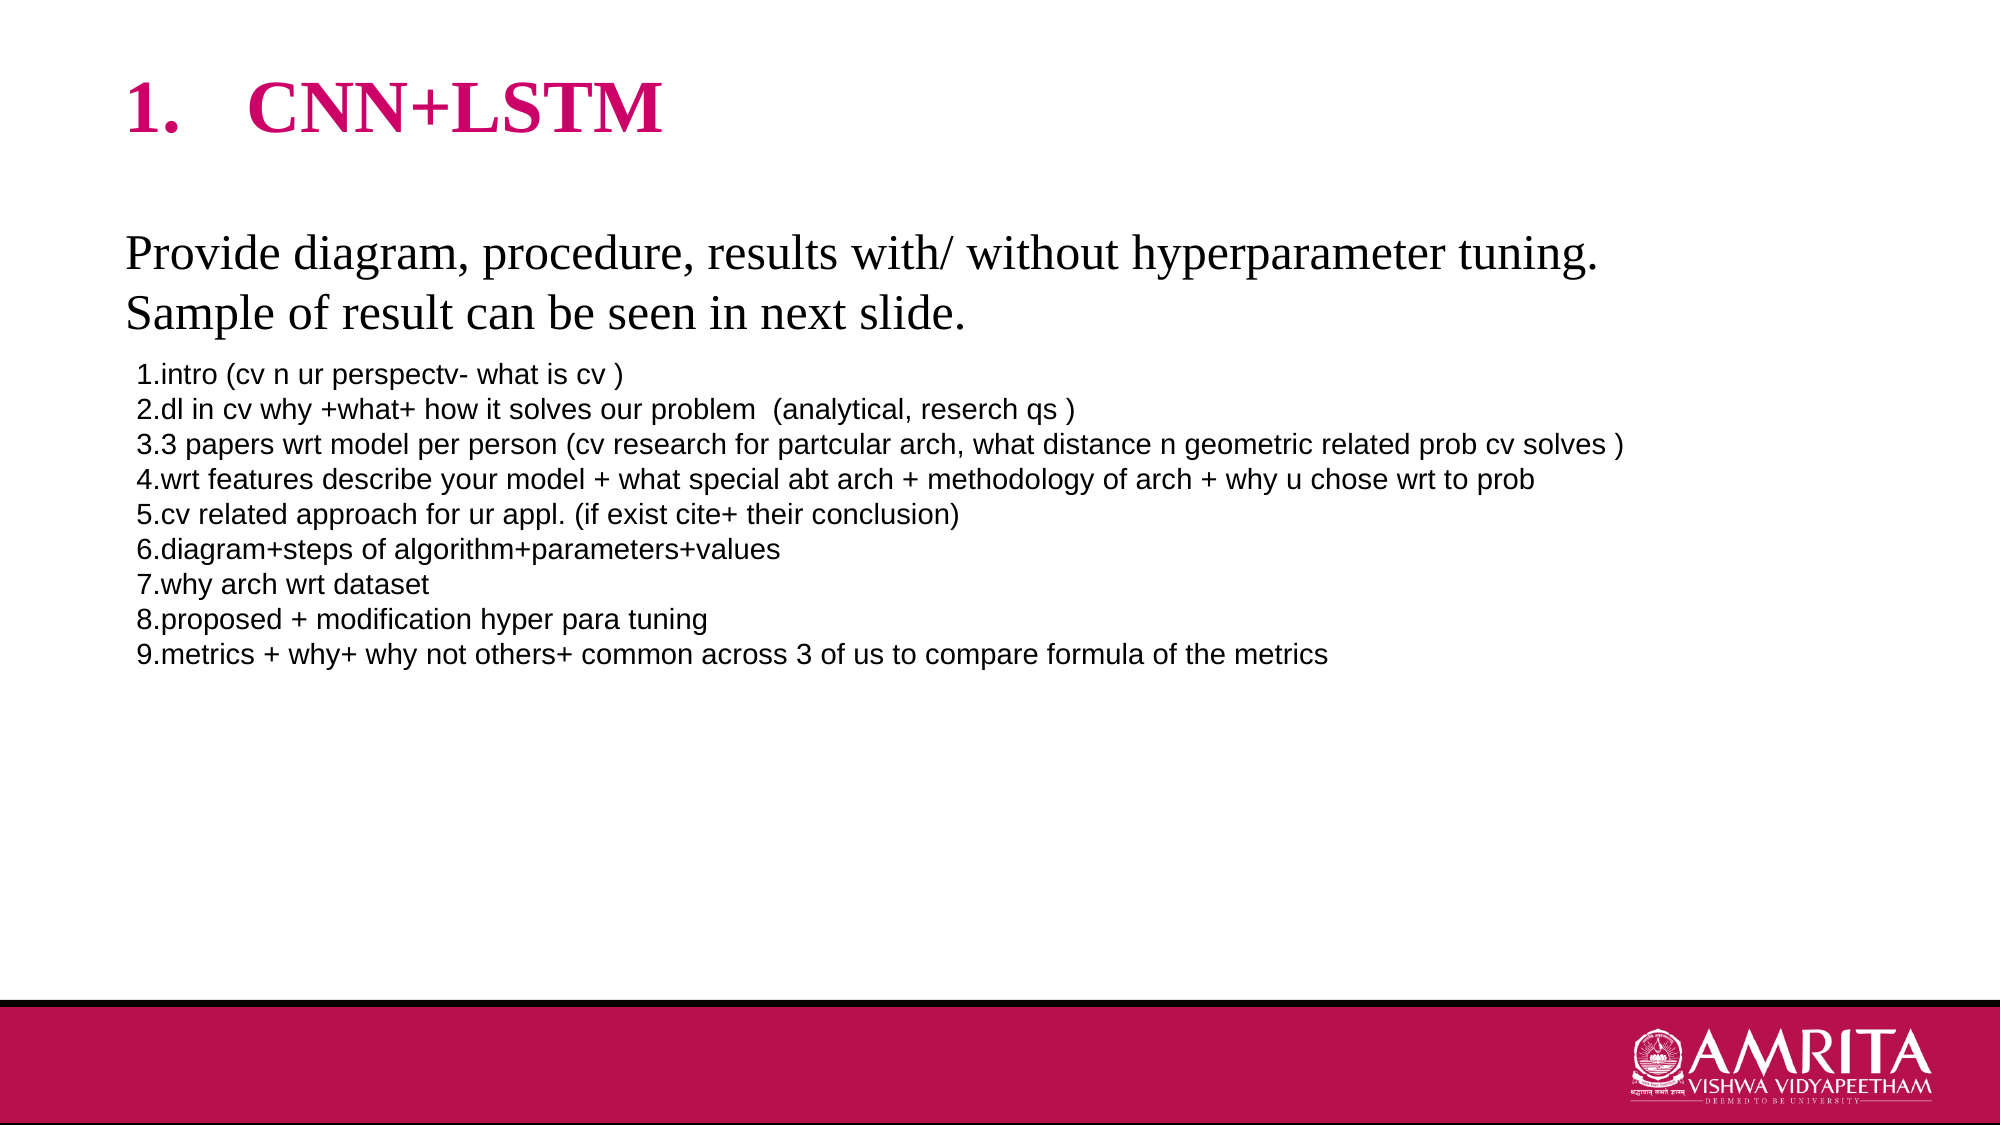

# CNN+LSTM
Provide diagram, procedure, results with/ without hyperparameter tuning.
Sample of result can be seen in next slide.
1.intro (cv n ur perspectv- what is cv )
2.dl in cv why +what+ how it solves our problem  (analytical, reserch qs )
3.3 papers wrt model per person (cv research for partcular arch, what distance n geometric related prob cv solves )
4.wrt features describe your model + what special abt arch + methodology of arch + why u chose wrt to prob
5.cv related approach for ur appl. (if exist cite+ their conclusion)
6.diagram+steps of algorithm+parameters+values
7.why arch wrt dataset
8.proposed + modification hyper para tuning
9.metrics + why+ why not others+ common across 3 of us to compare formula of the metrics